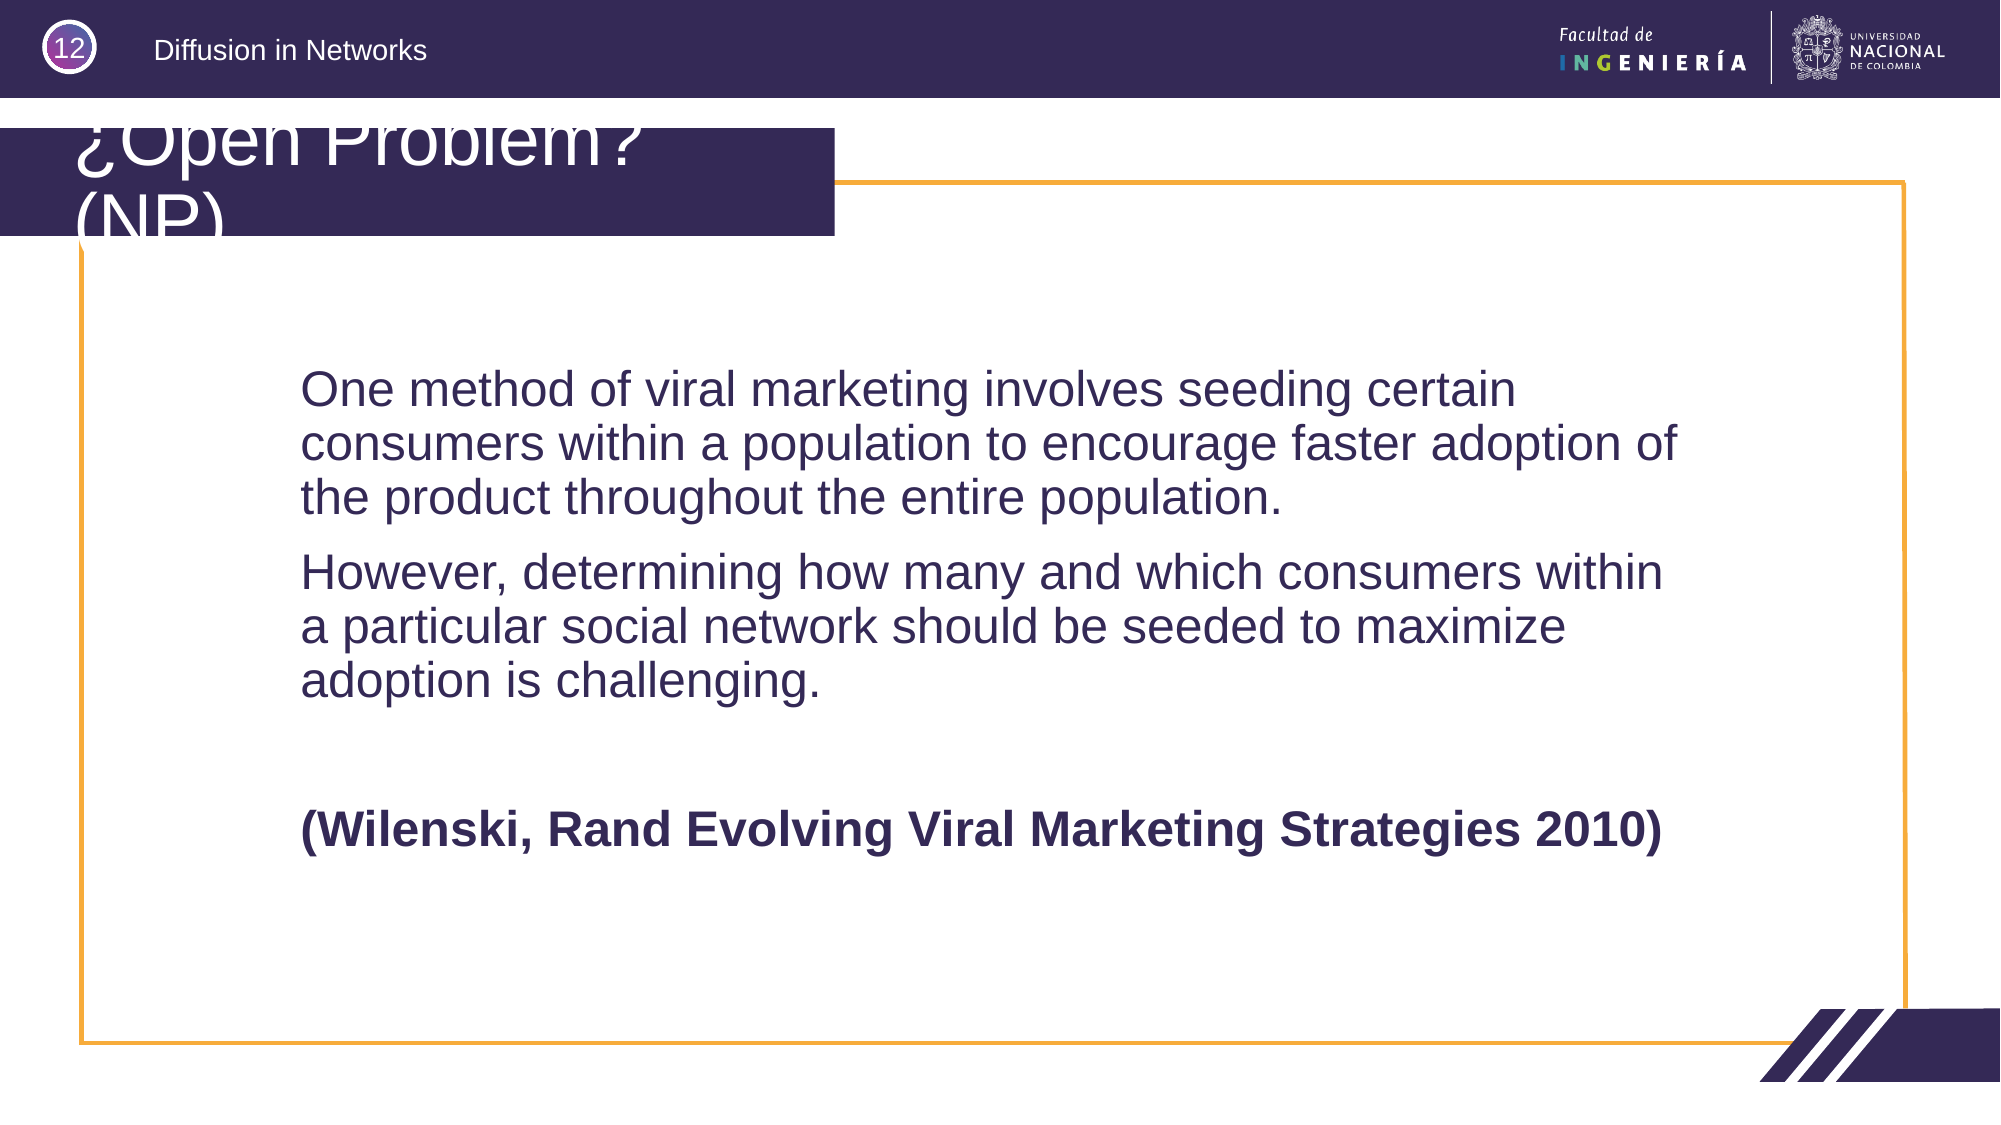

12
# ¿Open Problem? (NP)
One method of viral marketing involves seeding certain consumers within a population to encourage faster adoption of the product throughout the entire population.
However, determining how many and which consumers within a particular social network should be seeded to maximize adoption is challenging.

(Wilenski, Rand Evolving Viral Marketing Strategies 2010)